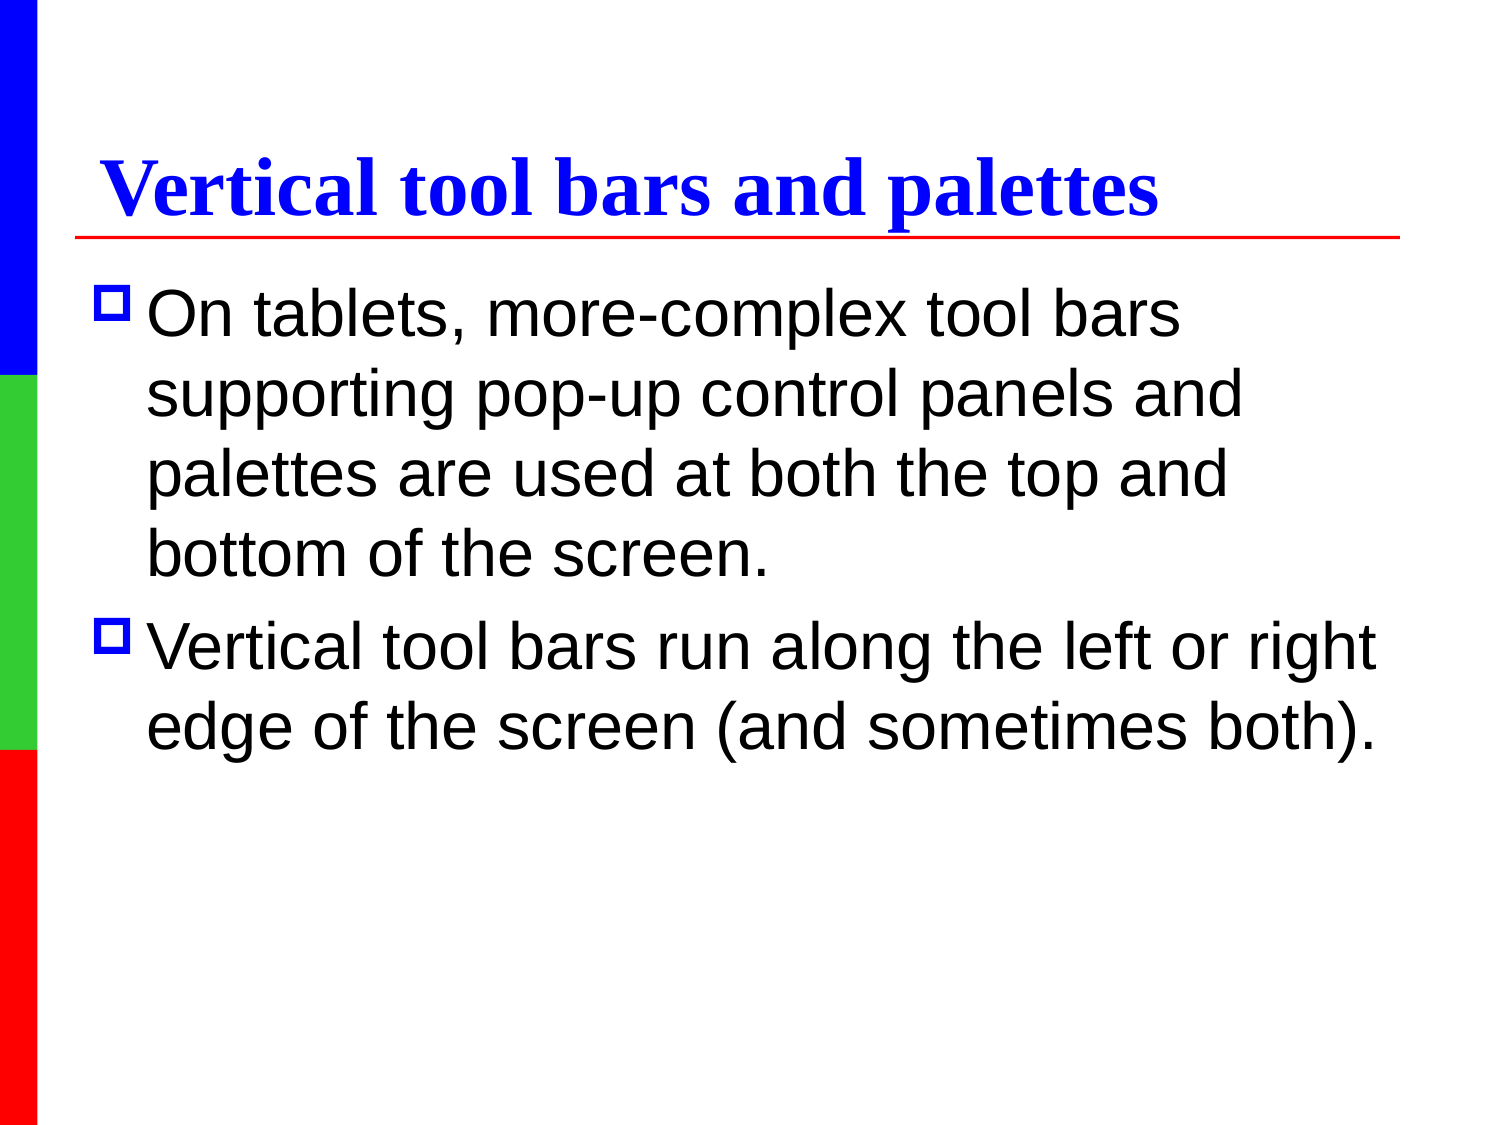

# Vertical tool bars and palettes
On tablets, more-complex tool bars supporting pop-up control panels and palettes are used at both the top and bottom of the screen.
Vertical tool bars run along the left or right edge of the screen (and sometimes both).